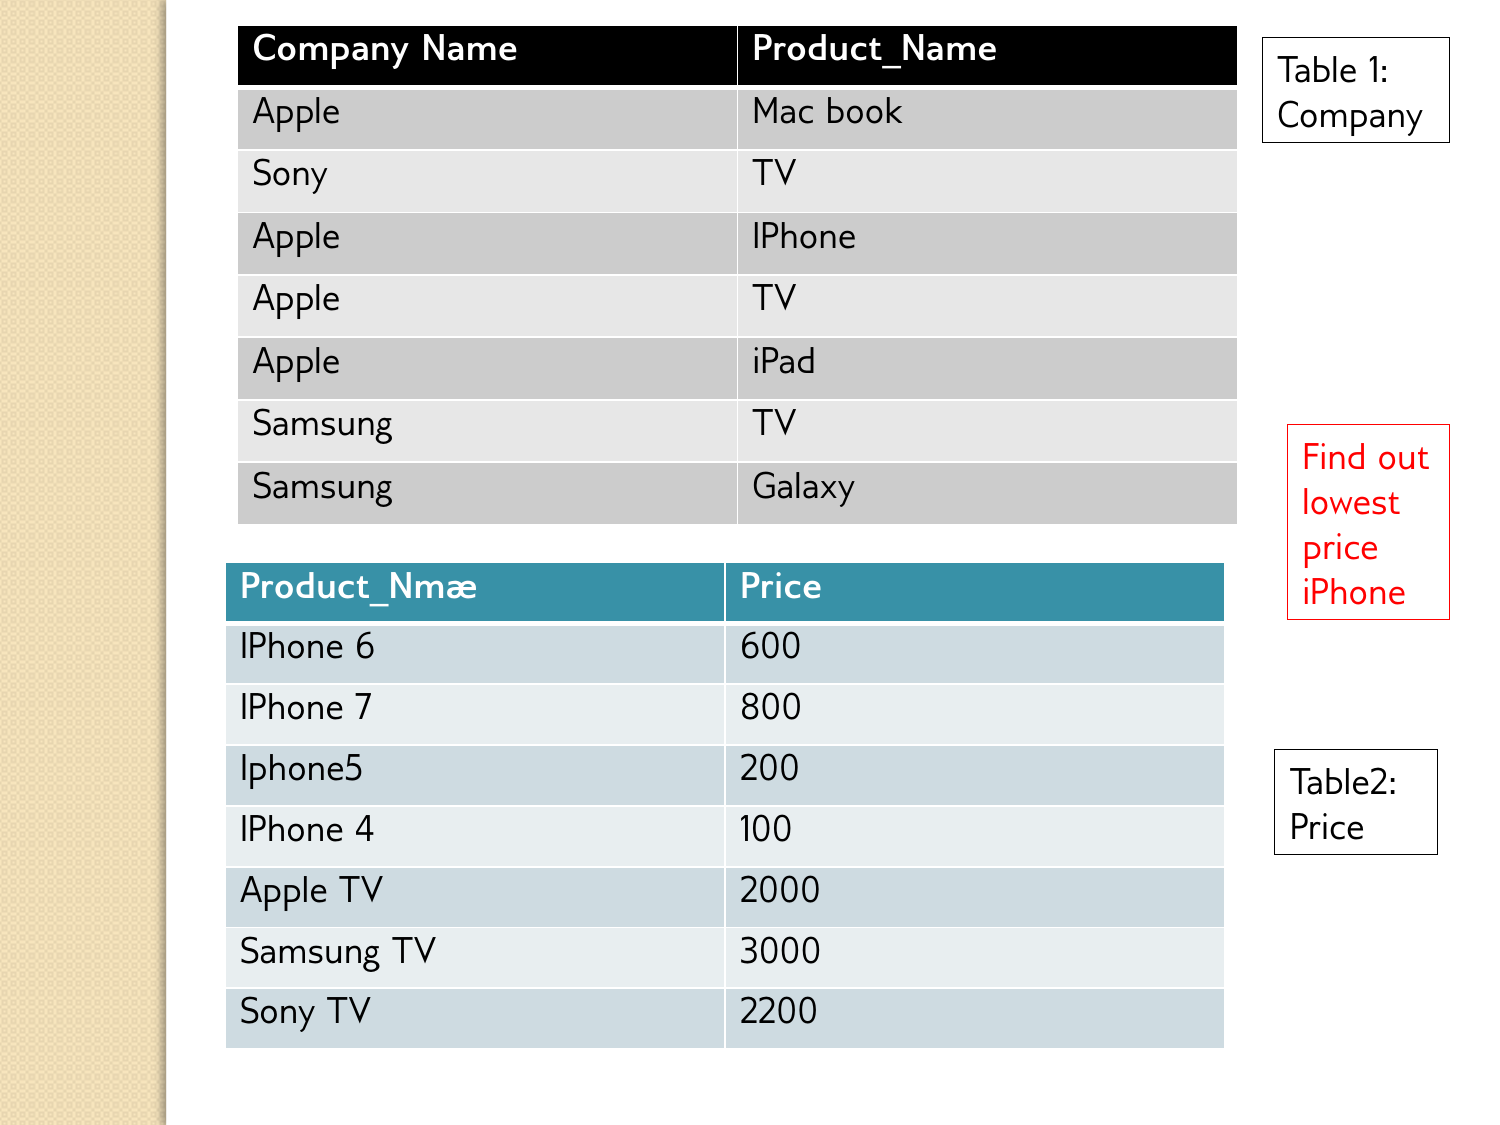

| Company Name | Product\_Name |
| --- | --- |
| Apple | Mac book |
| Sony | TV |
| Apple | IPhone |
| Apple | TV |
| Apple | iPad |
| Samsung | TV |
| Samsung | Galaxy |
Table 1: Company
Find out lowest price iPhone
| Product\_Nmae | Price |
| --- | --- |
| IPhone 6 | 600 |
| IPhone 7 | 800 |
| Iphone5 | 200 |
| IPhone 4 | 100 |
| Apple TV | 2000 |
| Samsung TV | 3000 |
| Sony TV | 2200 |
Table2: Price